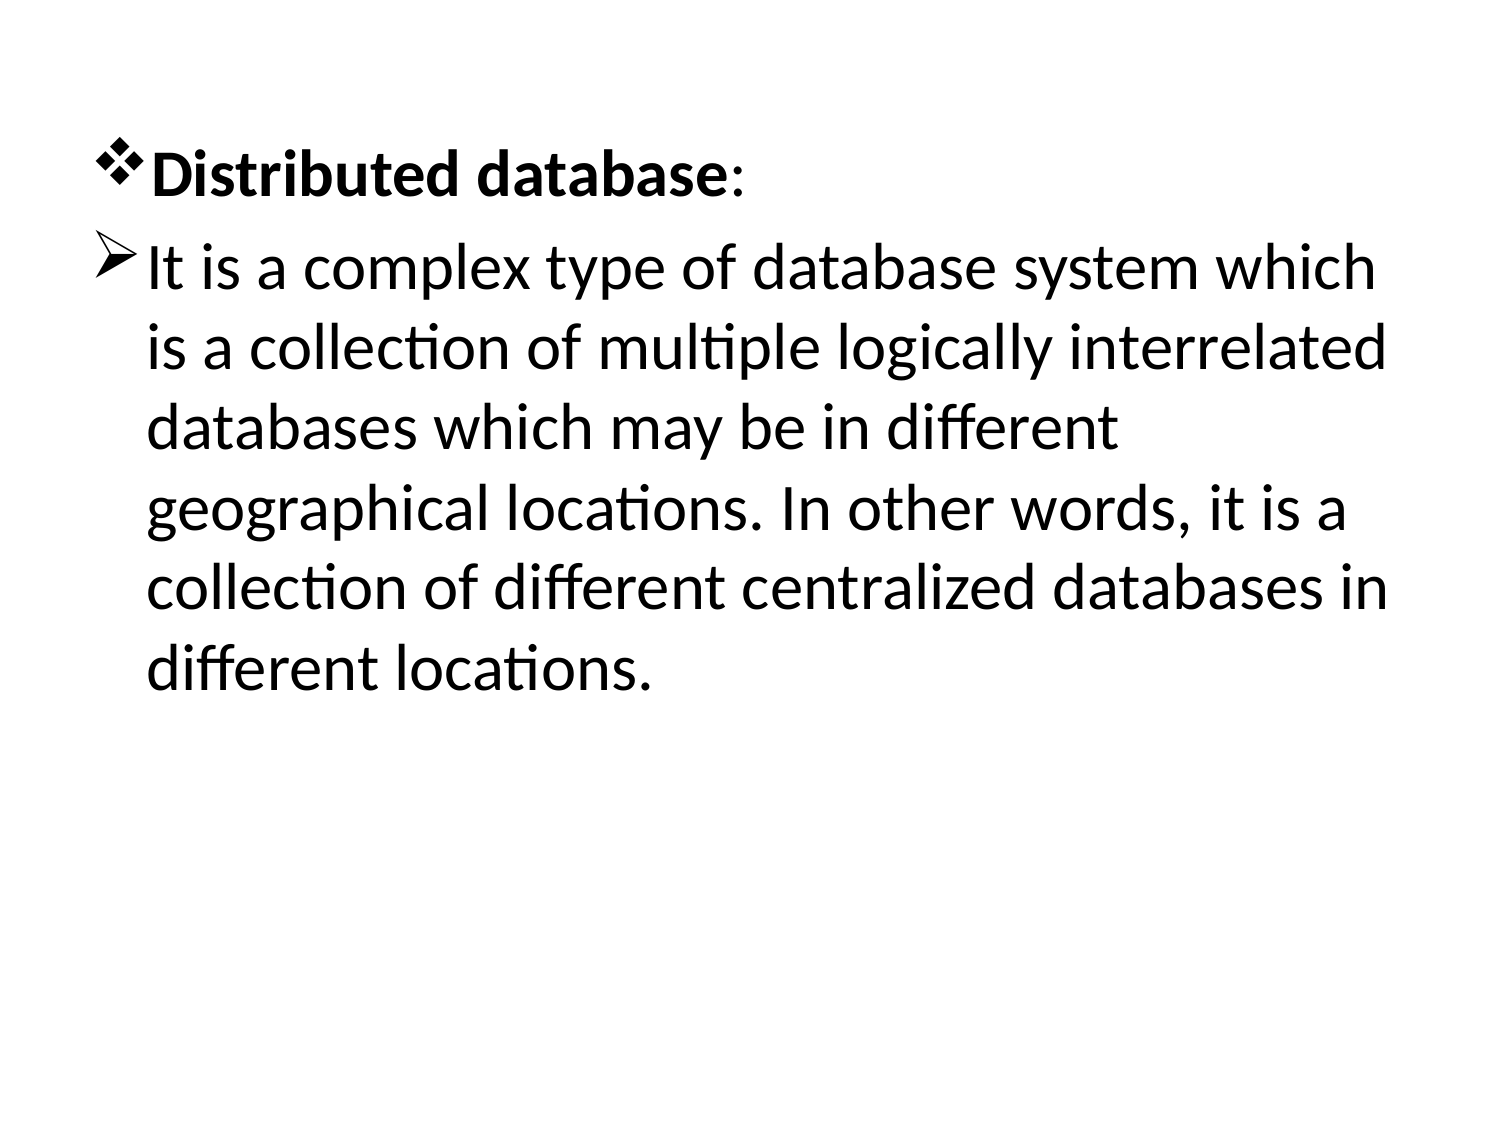

Distributed database:
It is a complex type of database system which is a collection of multiple logically interrelated databases which may be in different geographical locations. In other words, it is a collection of different centralized databases in different locations.